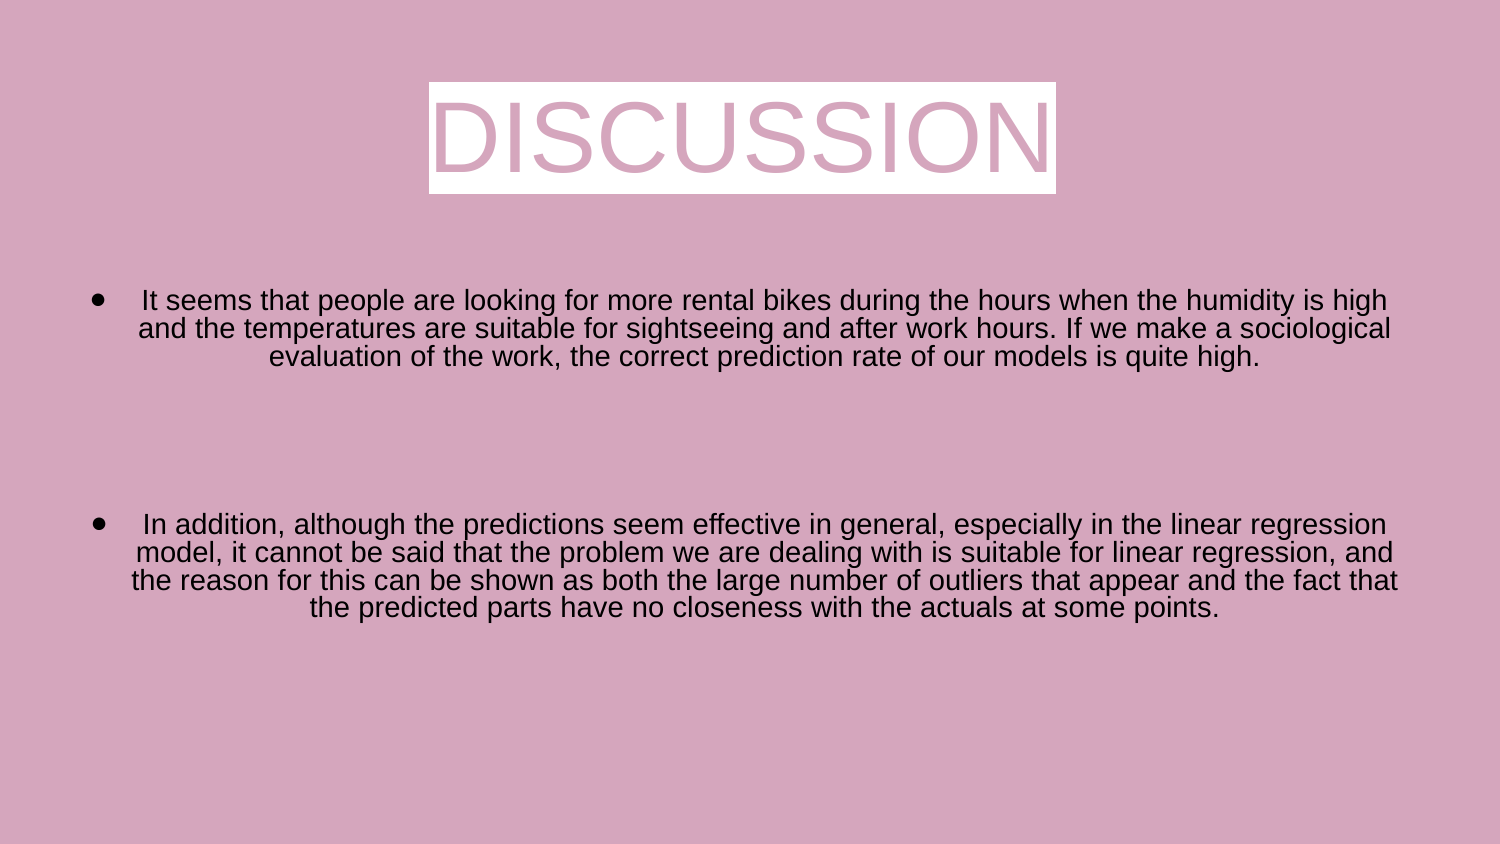

# DISCUSSION
It seems that people are looking for more rental bikes during the hours when the humidity is high and the temperatures are suitable for sightseeing and after work hours. If we make a sociological evaluation of the work, the correct prediction rate of our models is quite high.

In addition, although the predictions seem effective in general, especially in the linear regression model, it cannot be said that the problem we are dealing with is suitable for linear regression, and the reason for this can be shown as both the large number of outliers that appear and the fact that the predicted parts have no closeness with the actuals at some points.